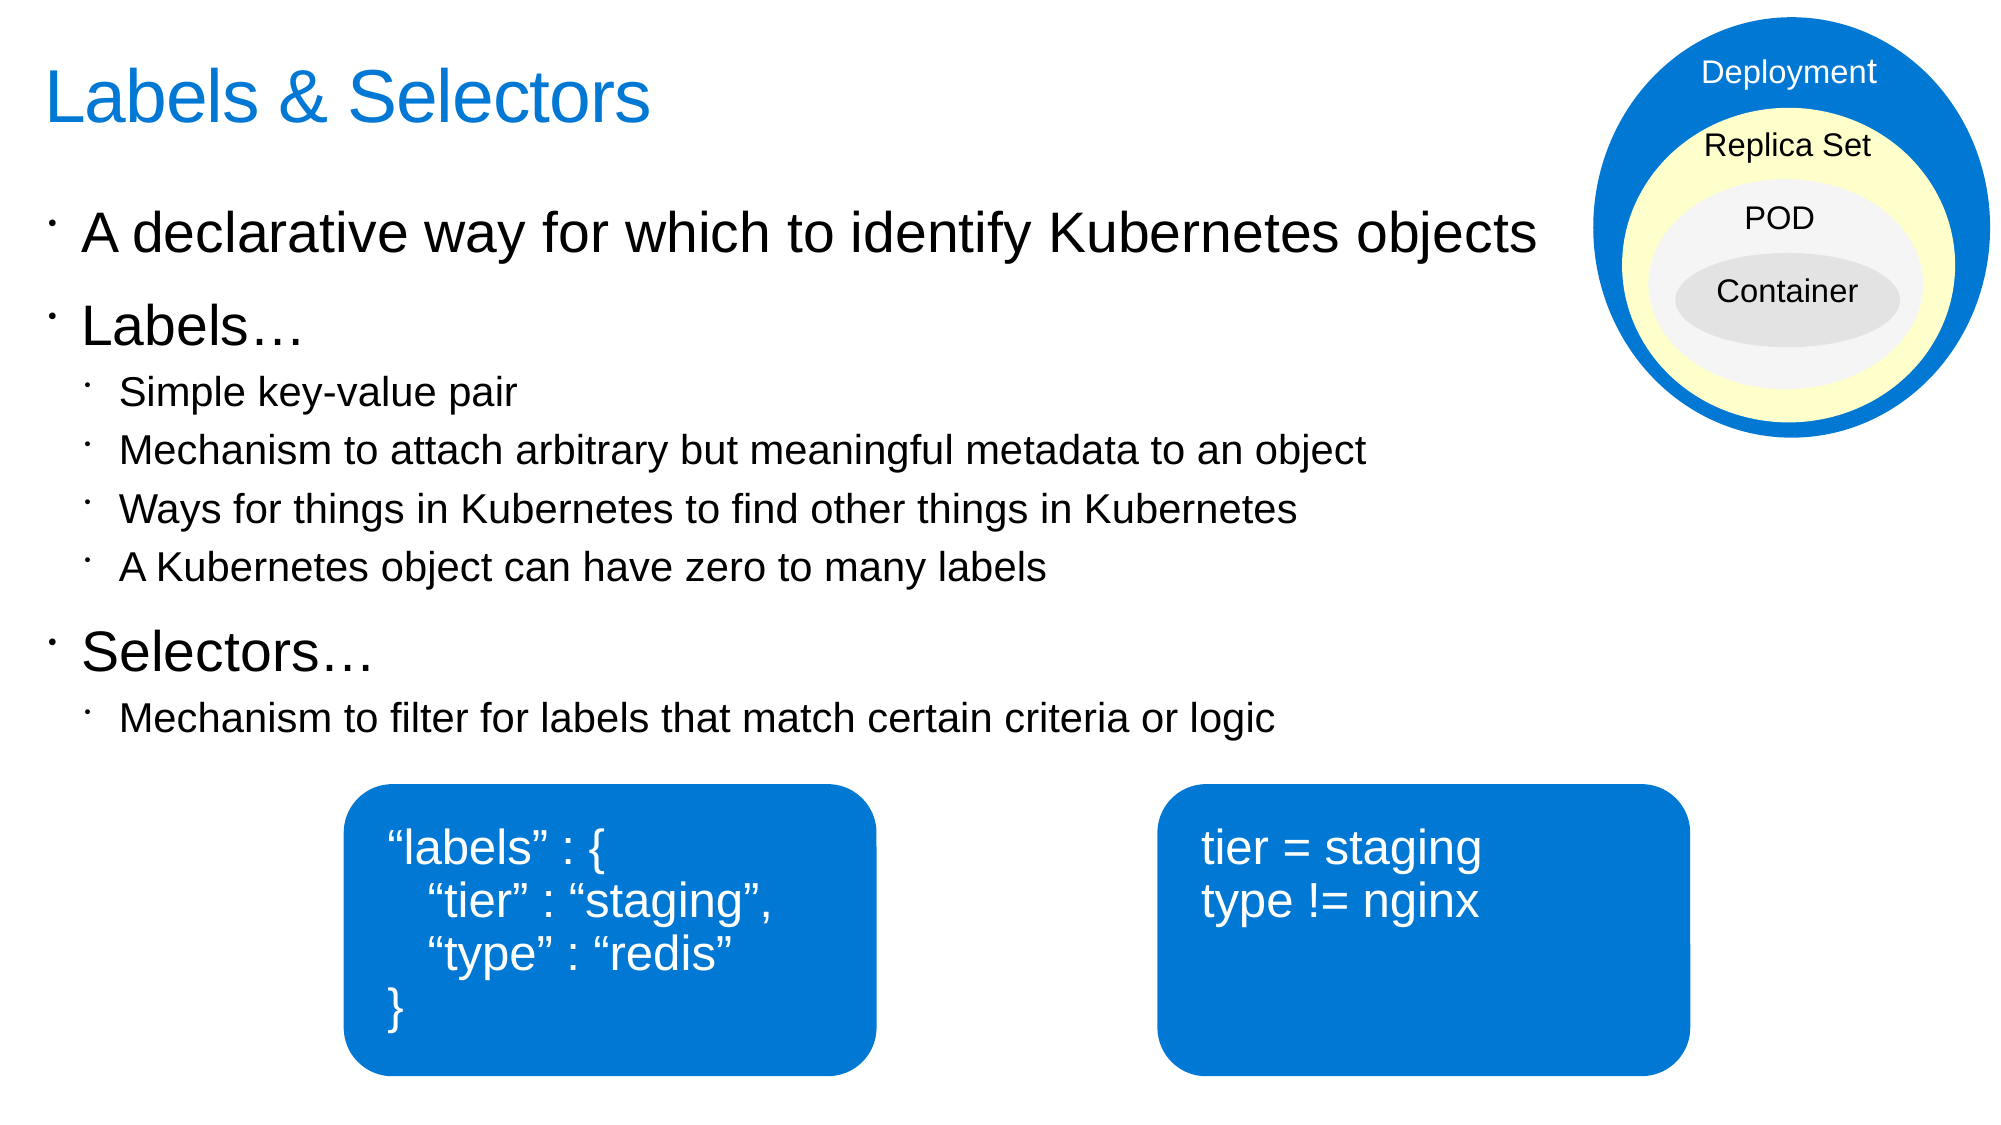

Deployment
# Labels & Selectors

Replica Set

POD
A declarative way for which to identify Kubernetes objects
Labels…
Simple key-value pair
Mechanism to attach arbitrary but meaningful metadata to an object
Ways for things in Kubernetes to find other things in Kubernetes
A Kubernetes object can have zero to many labels
Selectors…
Mechanism to filter for labels that match certain criteria or logic

Container
“labels” : {
   “tier” : “staging”,
   “type” : “redis”
}
tier = staging
type != nginx